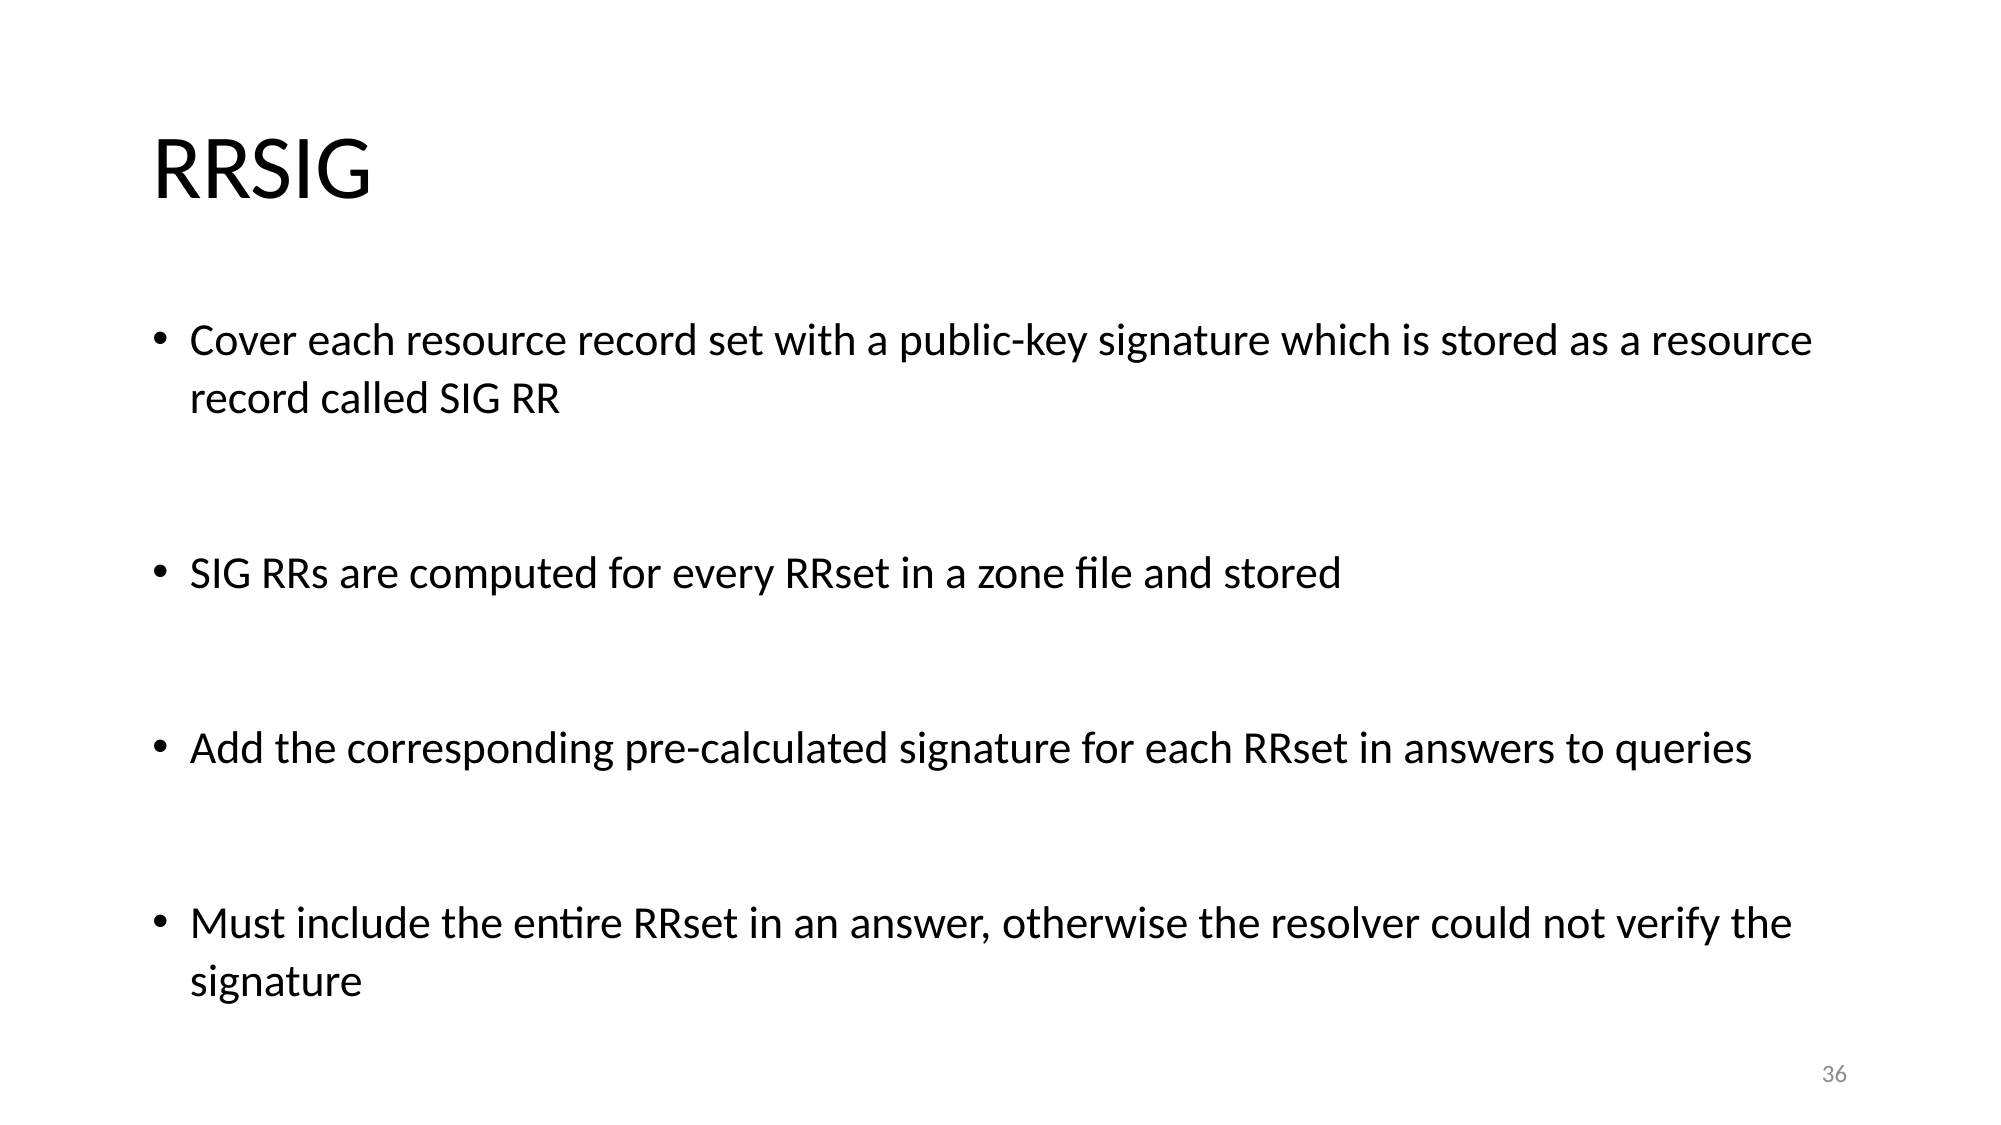

# RRSIG
Cover each resource record set with a public-key signature which is stored as a resource record called SIG RR

SIG RRs are computed for every RRset in a zone file and stored

Add the corresponding pre-calculated signature for each RRset in answers to queries

Must include the entire RRset in an answer, otherwise the resolver could not verify the signature
36